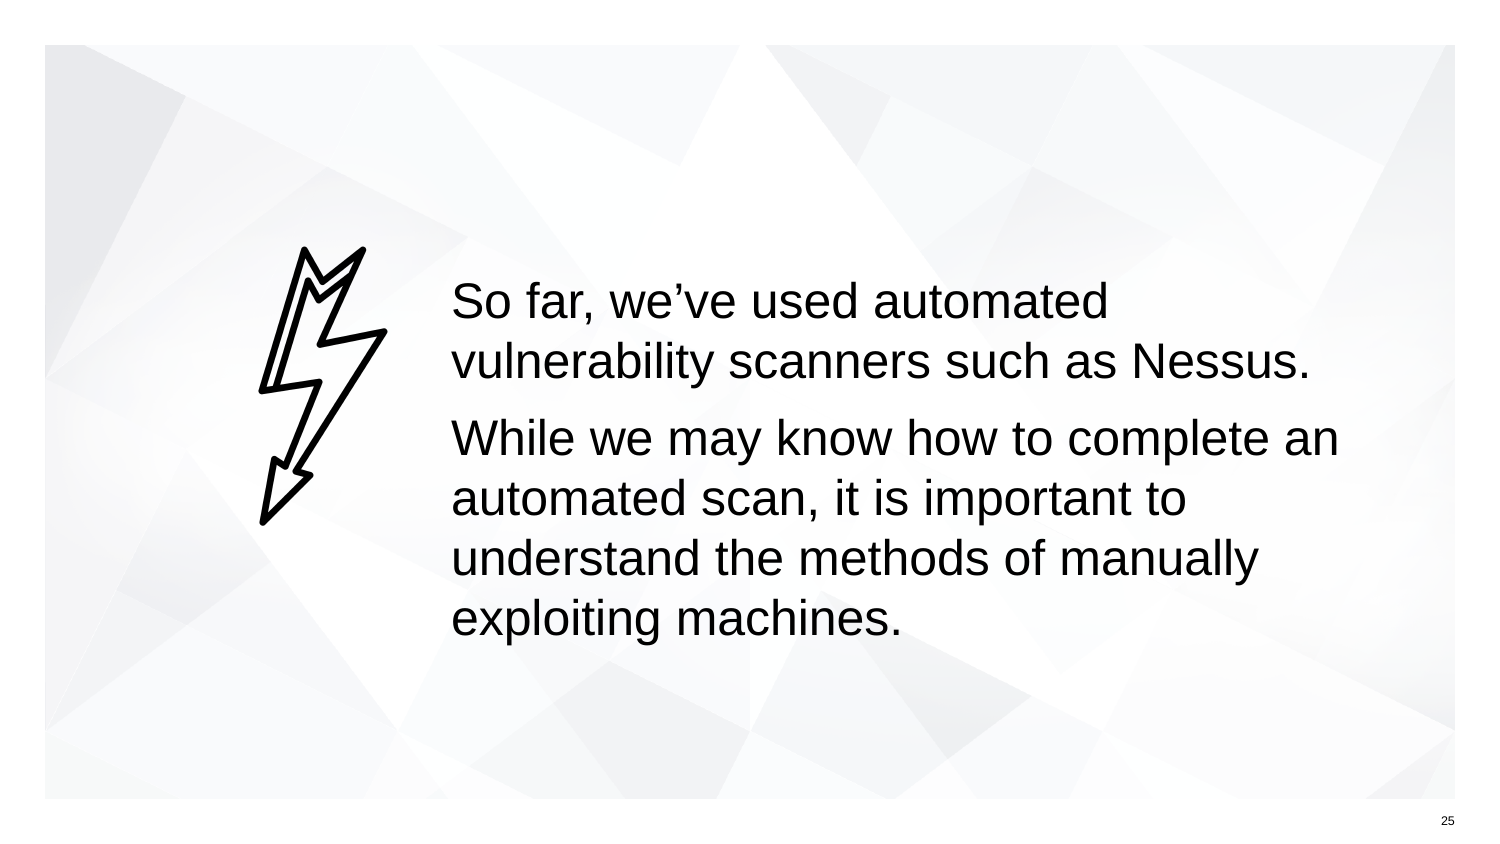

# So far, we’ve used automated vulnerability scanners such as Nessus.
While we may know how to complete an automated scan, it is important to understand the methods of manually exploiting machines.

25